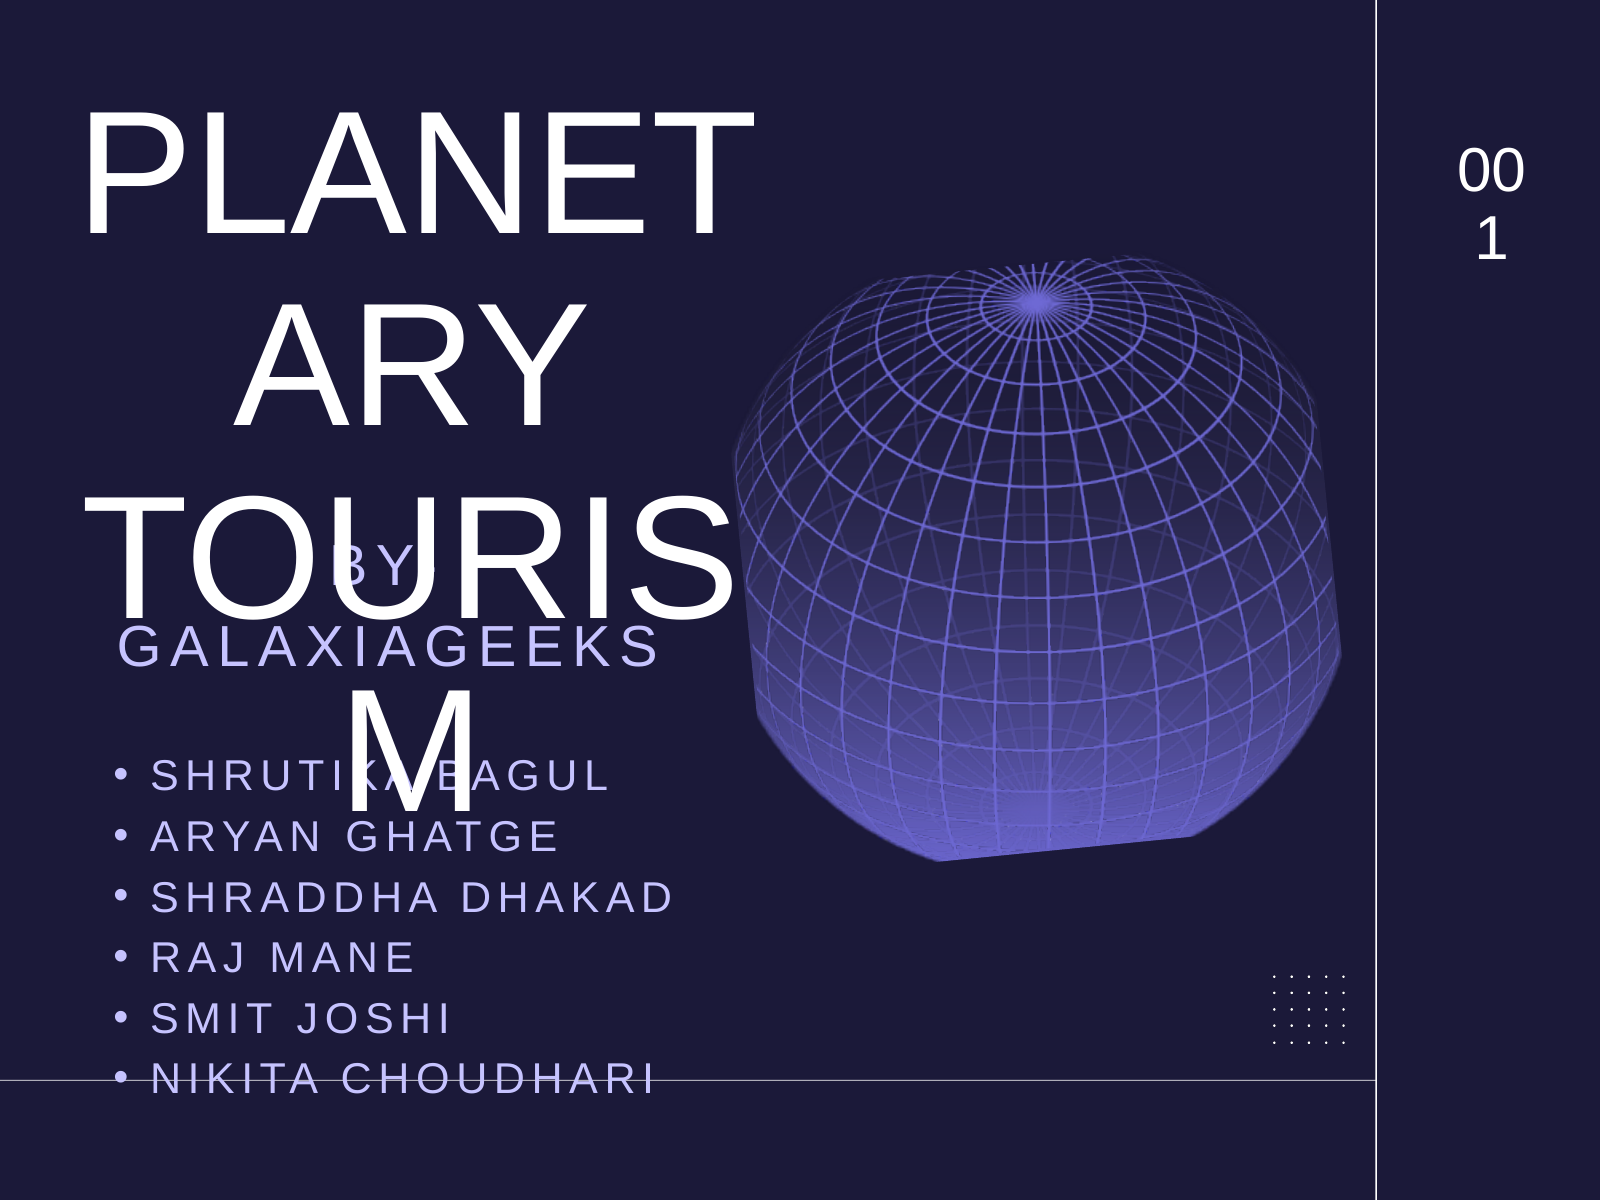

PLANETARY TOURISM
001

BY- GALAXIAGEEKS

SHRUTIKA BAGUL
ARYAN GHATGE
SHRADDHA DHAKAD
RAJ MANE
SMIT JOSHI
NIKITA CHOUDHARI